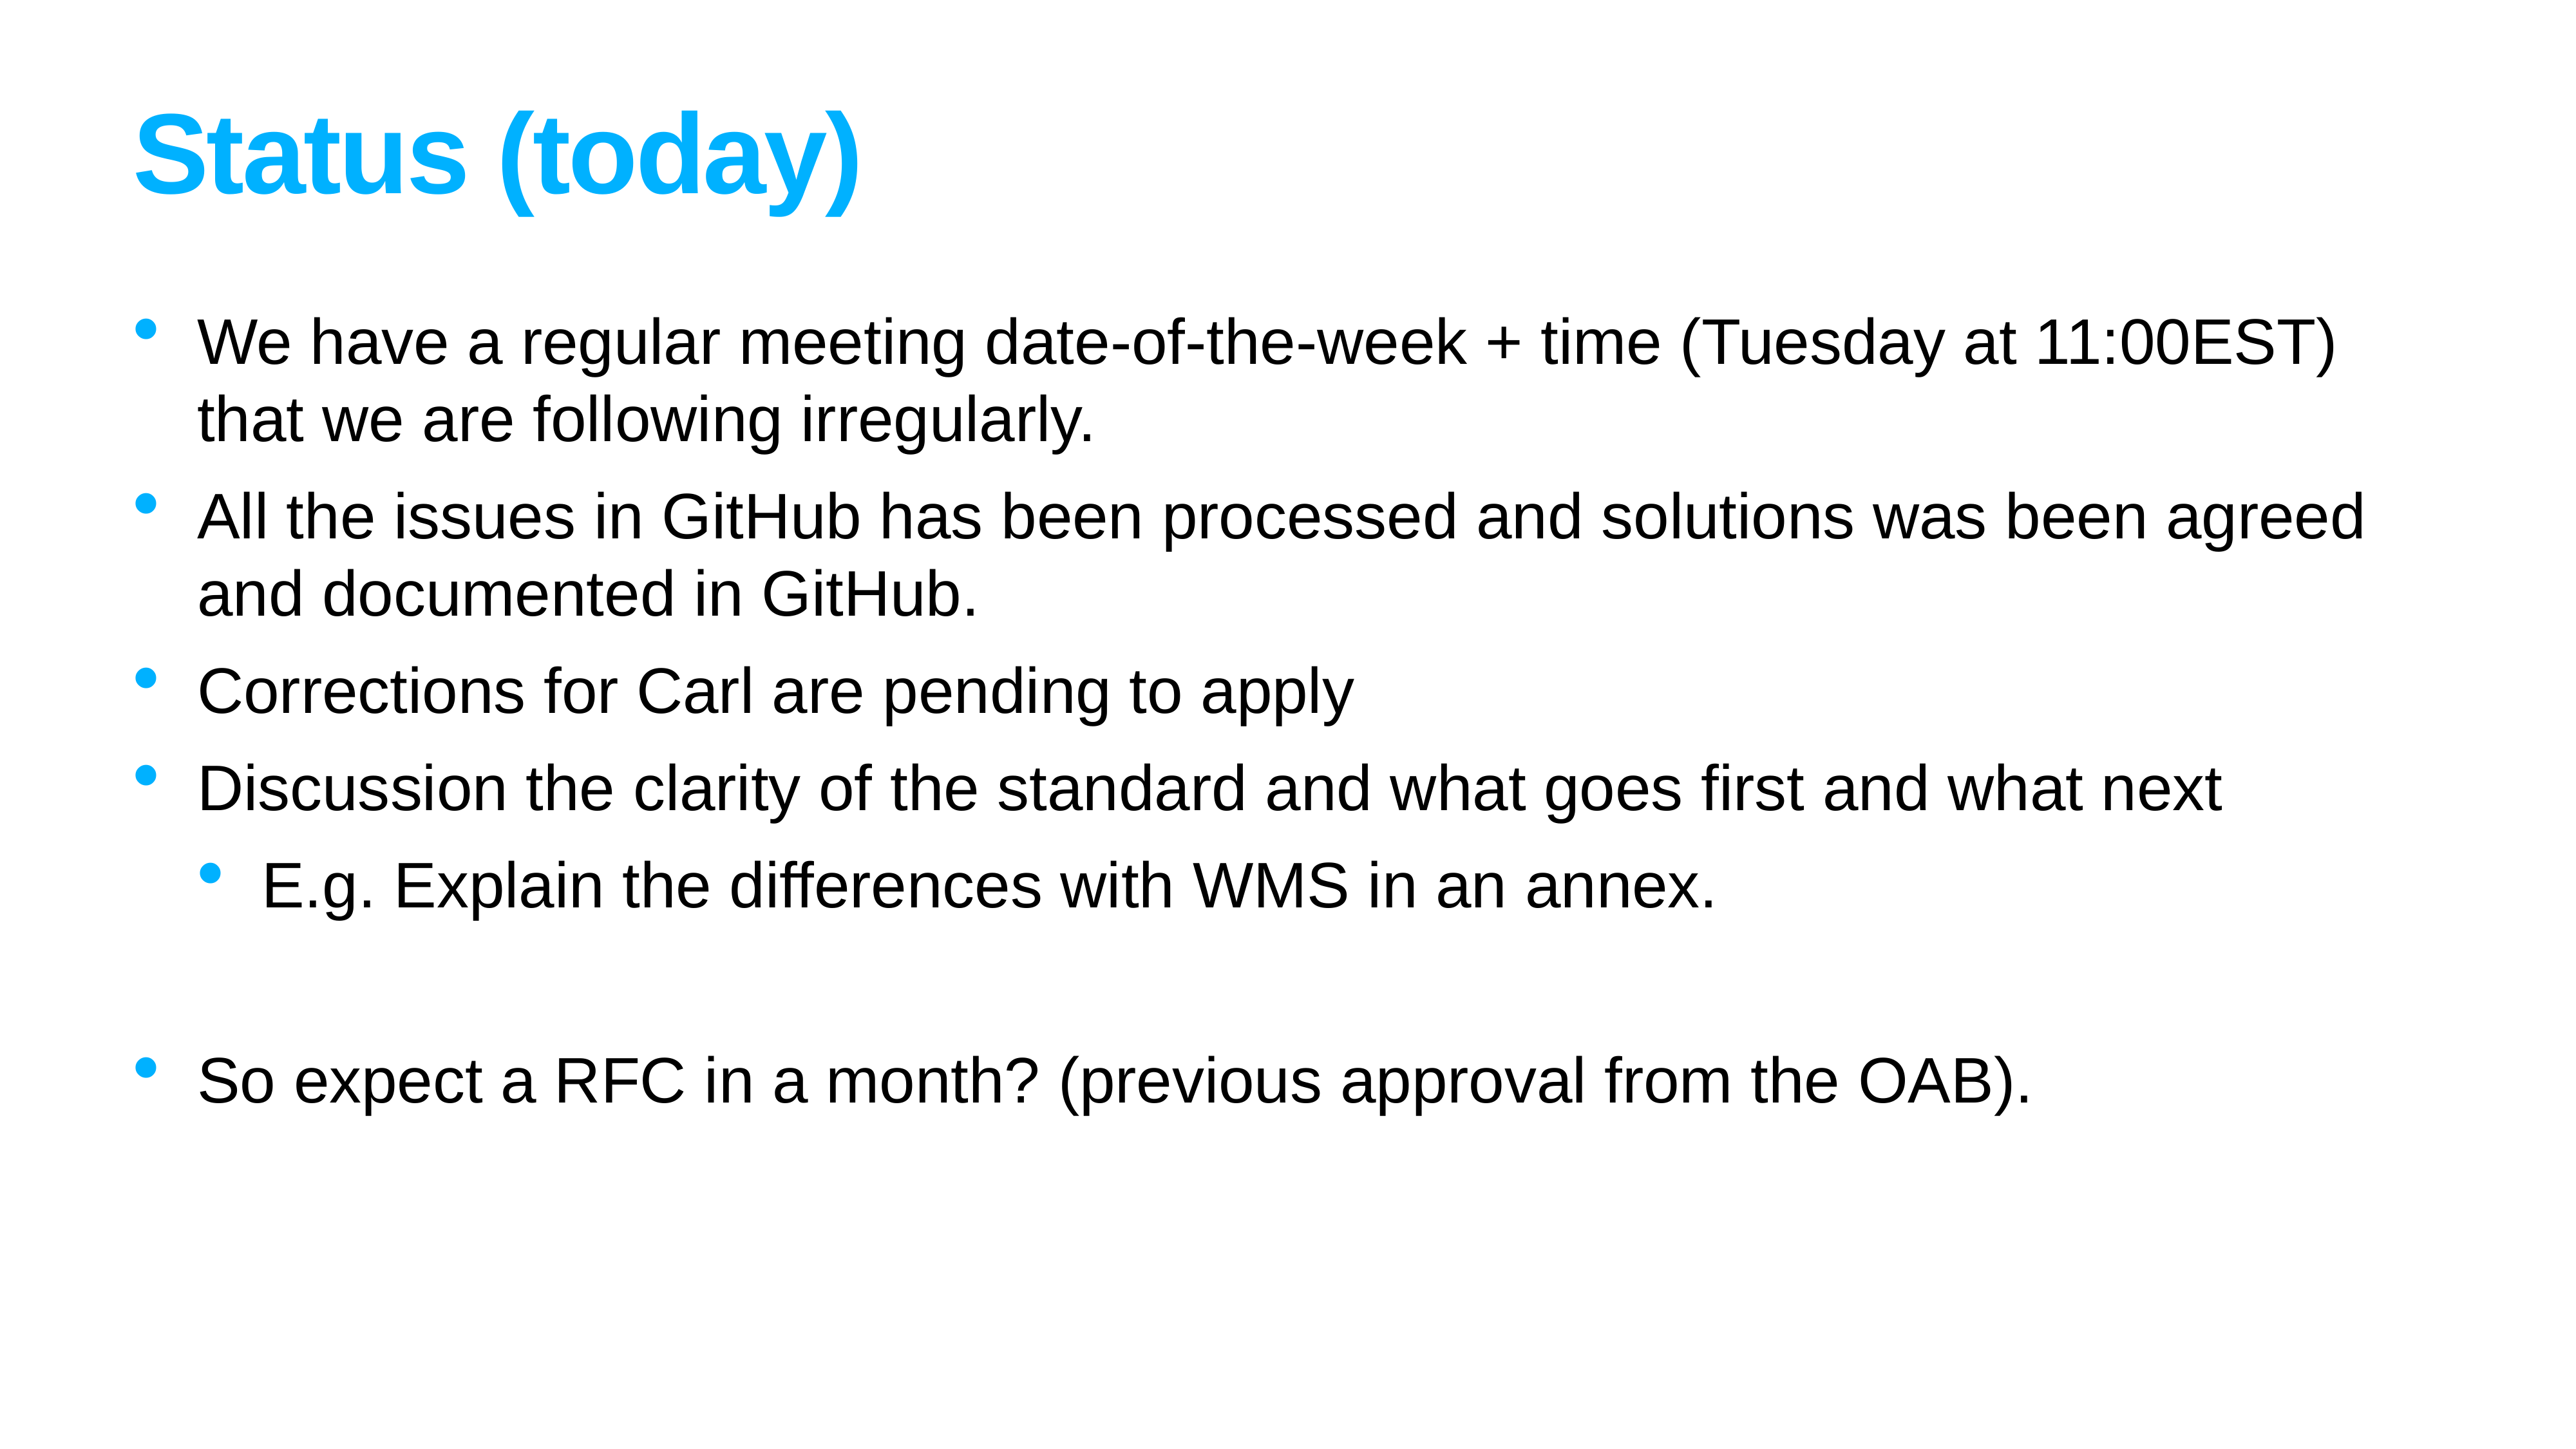

# Status (today)
We have a regular meeting date-of-the-week + time (Tuesday at 11:00EST) that we are following irregularly.
All the issues in GitHub has been processed and solutions was been agreed and documented in GitHub.
Corrections for Carl are pending to apply
Discussion the clarity of the standard and what goes first and what next
E.g. Explain the differences with WMS in an annex.

So expect a RFC in a month? (previous approval from the OAB).